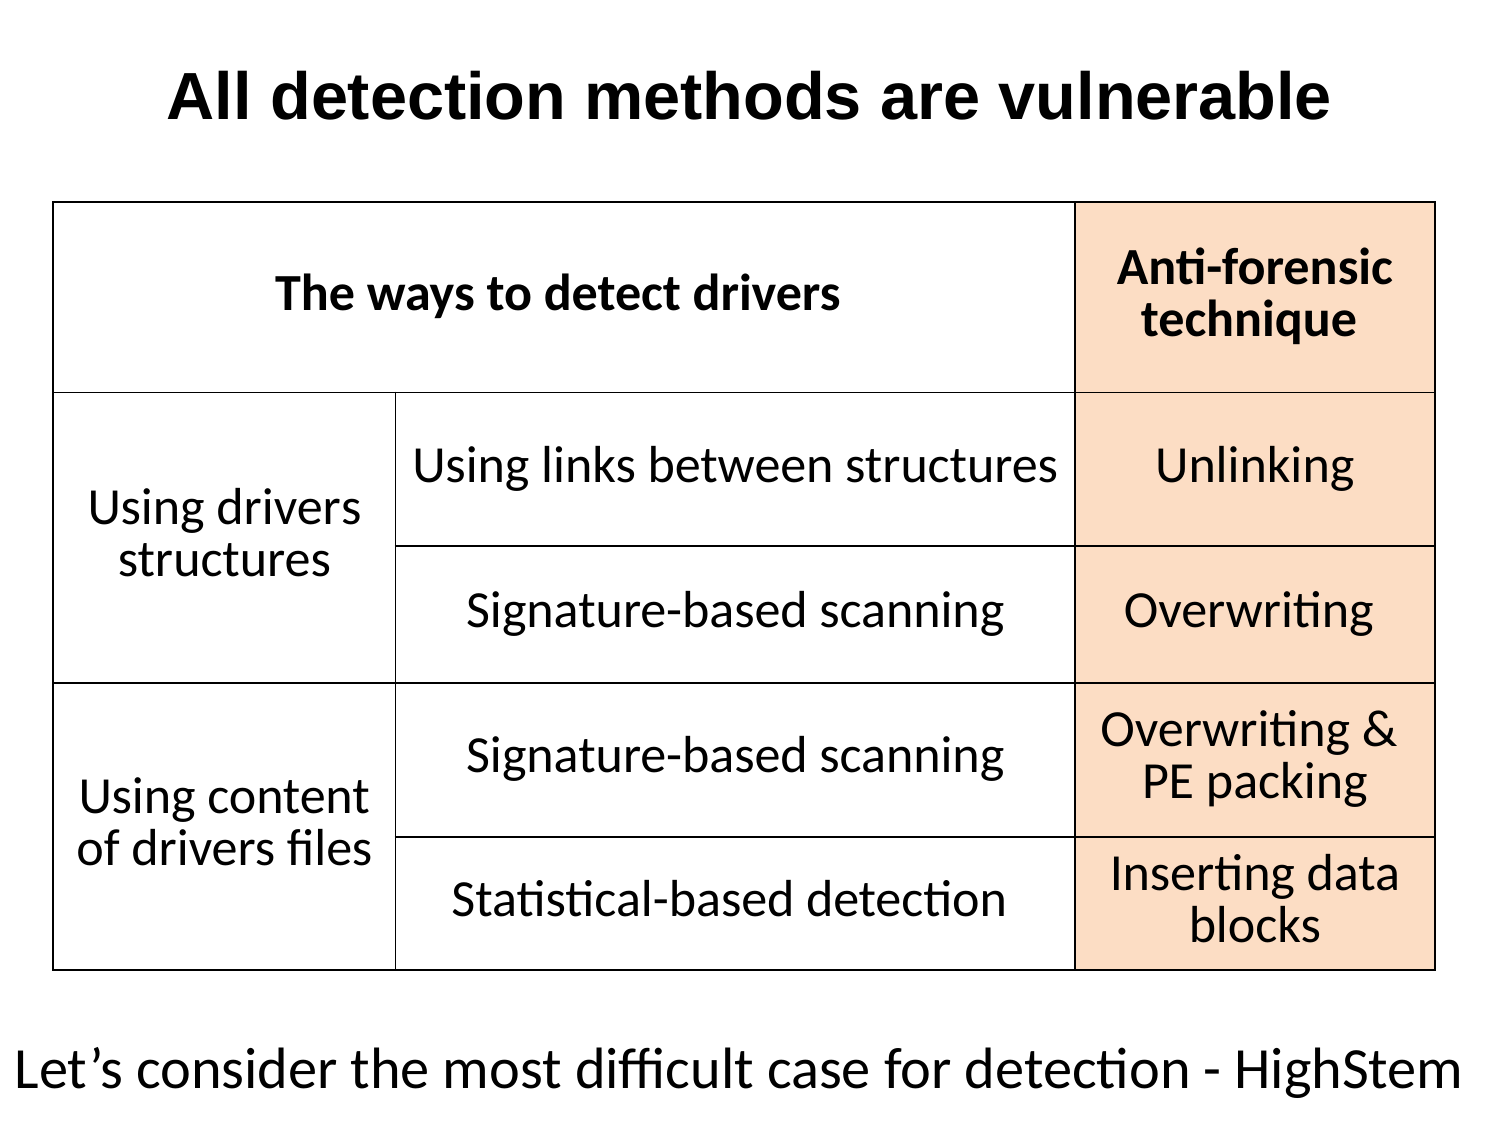

# All detection methods are vulnerable
| The ways to detect drivers |  | Anti-forensic technique |
| --- | --- | --- |
| Using drivers structures | Using links between structures | Unlinking |
|  | Signature-based scanning | Overwriting |
| Using content of drivers files | Signature-based scanning | Overwriting & PE packing |
|  | Statistical-based detection | Inserting data blocks |
Let’s consider the most difficult case for detection - HighStem